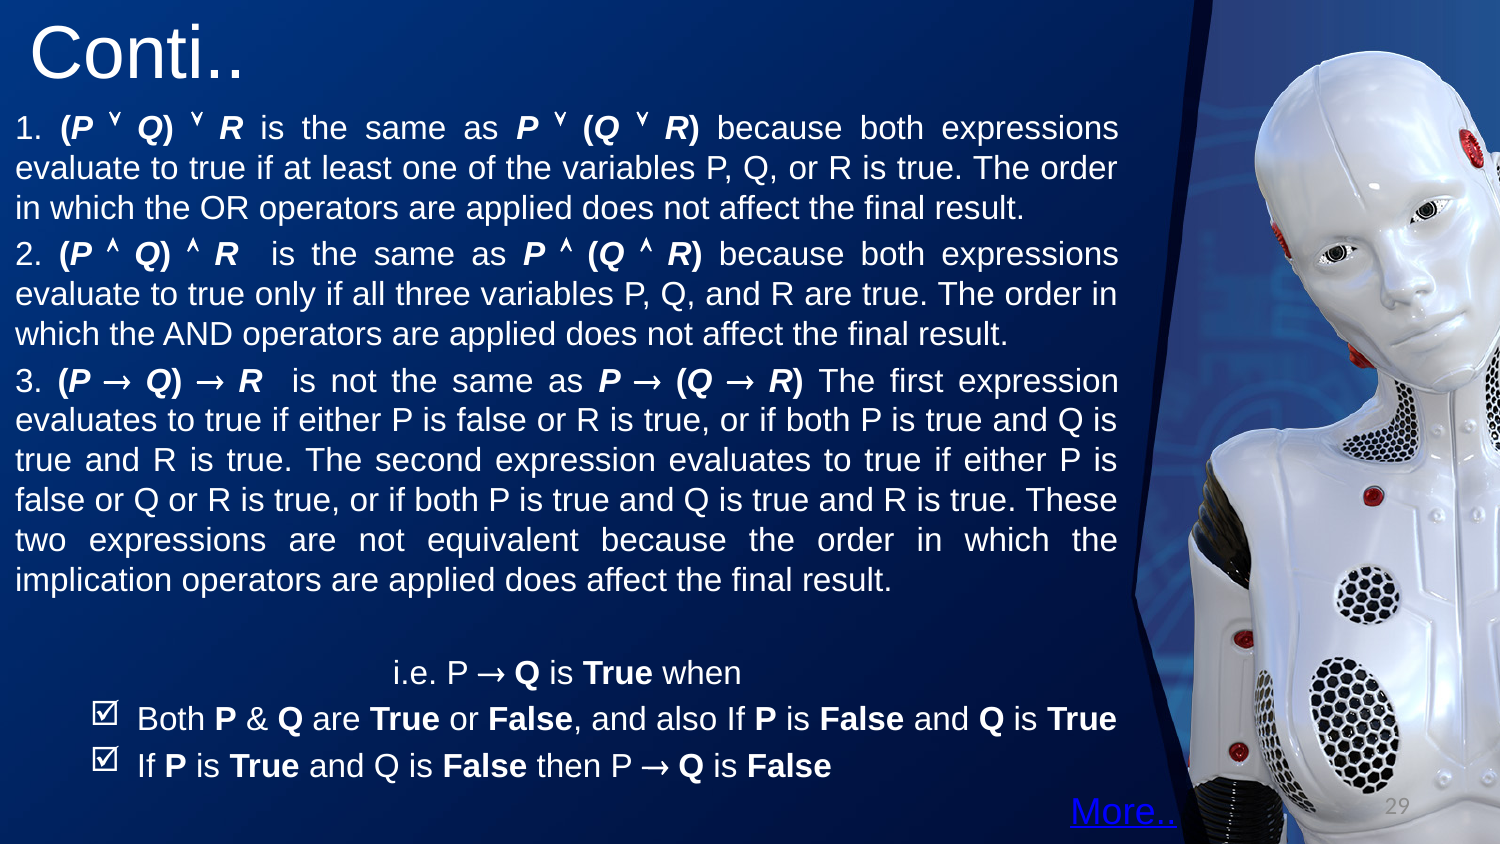

# Conti..
1. (P ∨ Q) ∨ R is the same as P ∨ (Q ∨ R) because both expressions evaluate to true if at least one of the variables P, Q, or R is true. The order in which the OR operators are applied does not affect the final result.
2. (P ∧ Q) ∧ R  is the same as P ∧ (Q ∧ R) because both expressions evaluate to true only if all three variables P, Q, and R are true. The order in which the AND operators are applied does not affect the final result.
3. (P → Q) → R  is not the same as P → (Q → R) The first expression evaluates to true if either P is false or R is true, or if both P is true and Q is true and R is true. The second expression evaluates to true if either P is false or Q or R is true, or if both P is true and Q is true and R is true. These two expressions are not equivalent because the order in which the implication operators are applied does affect the final result.

 i.e. P → Q is True when
Both P & Q are True or False, and also If P is False and Q is True
If P is True and Q is False then P → Q is False
More..
29